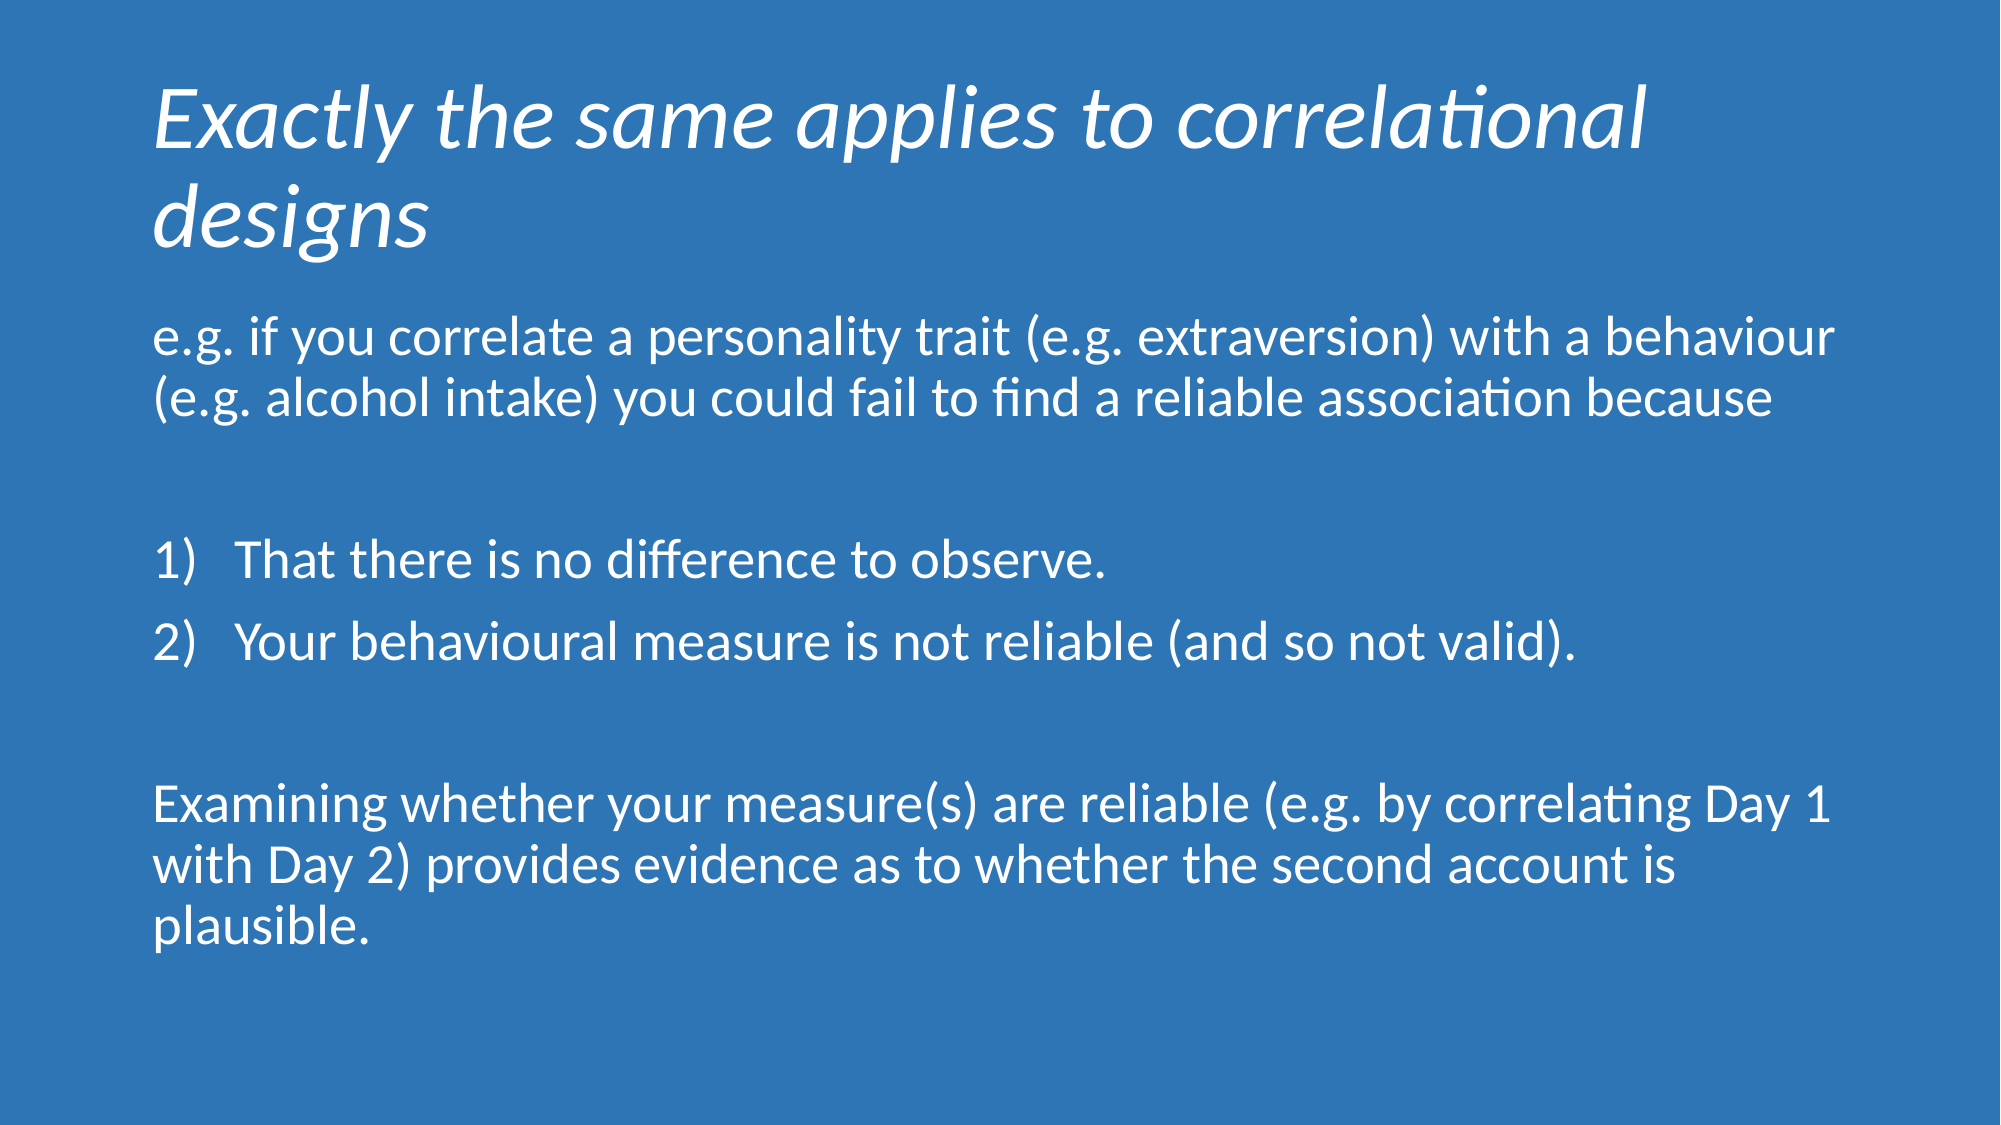

# Exactly the same applies to correlational designs
e.g. if you correlate a personality trait (e.g. extraversion) with a behaviour (e.g. alcohol intake) you could fail to find a reliable association because

That there is no difference to observe.
Your behavioural measure is not reliable (and so not valid).

Examining whether your measure(s) are reliable (e.g. by correlating Day 1 with Day 2) provides evidence as to whether the second account is plausible.